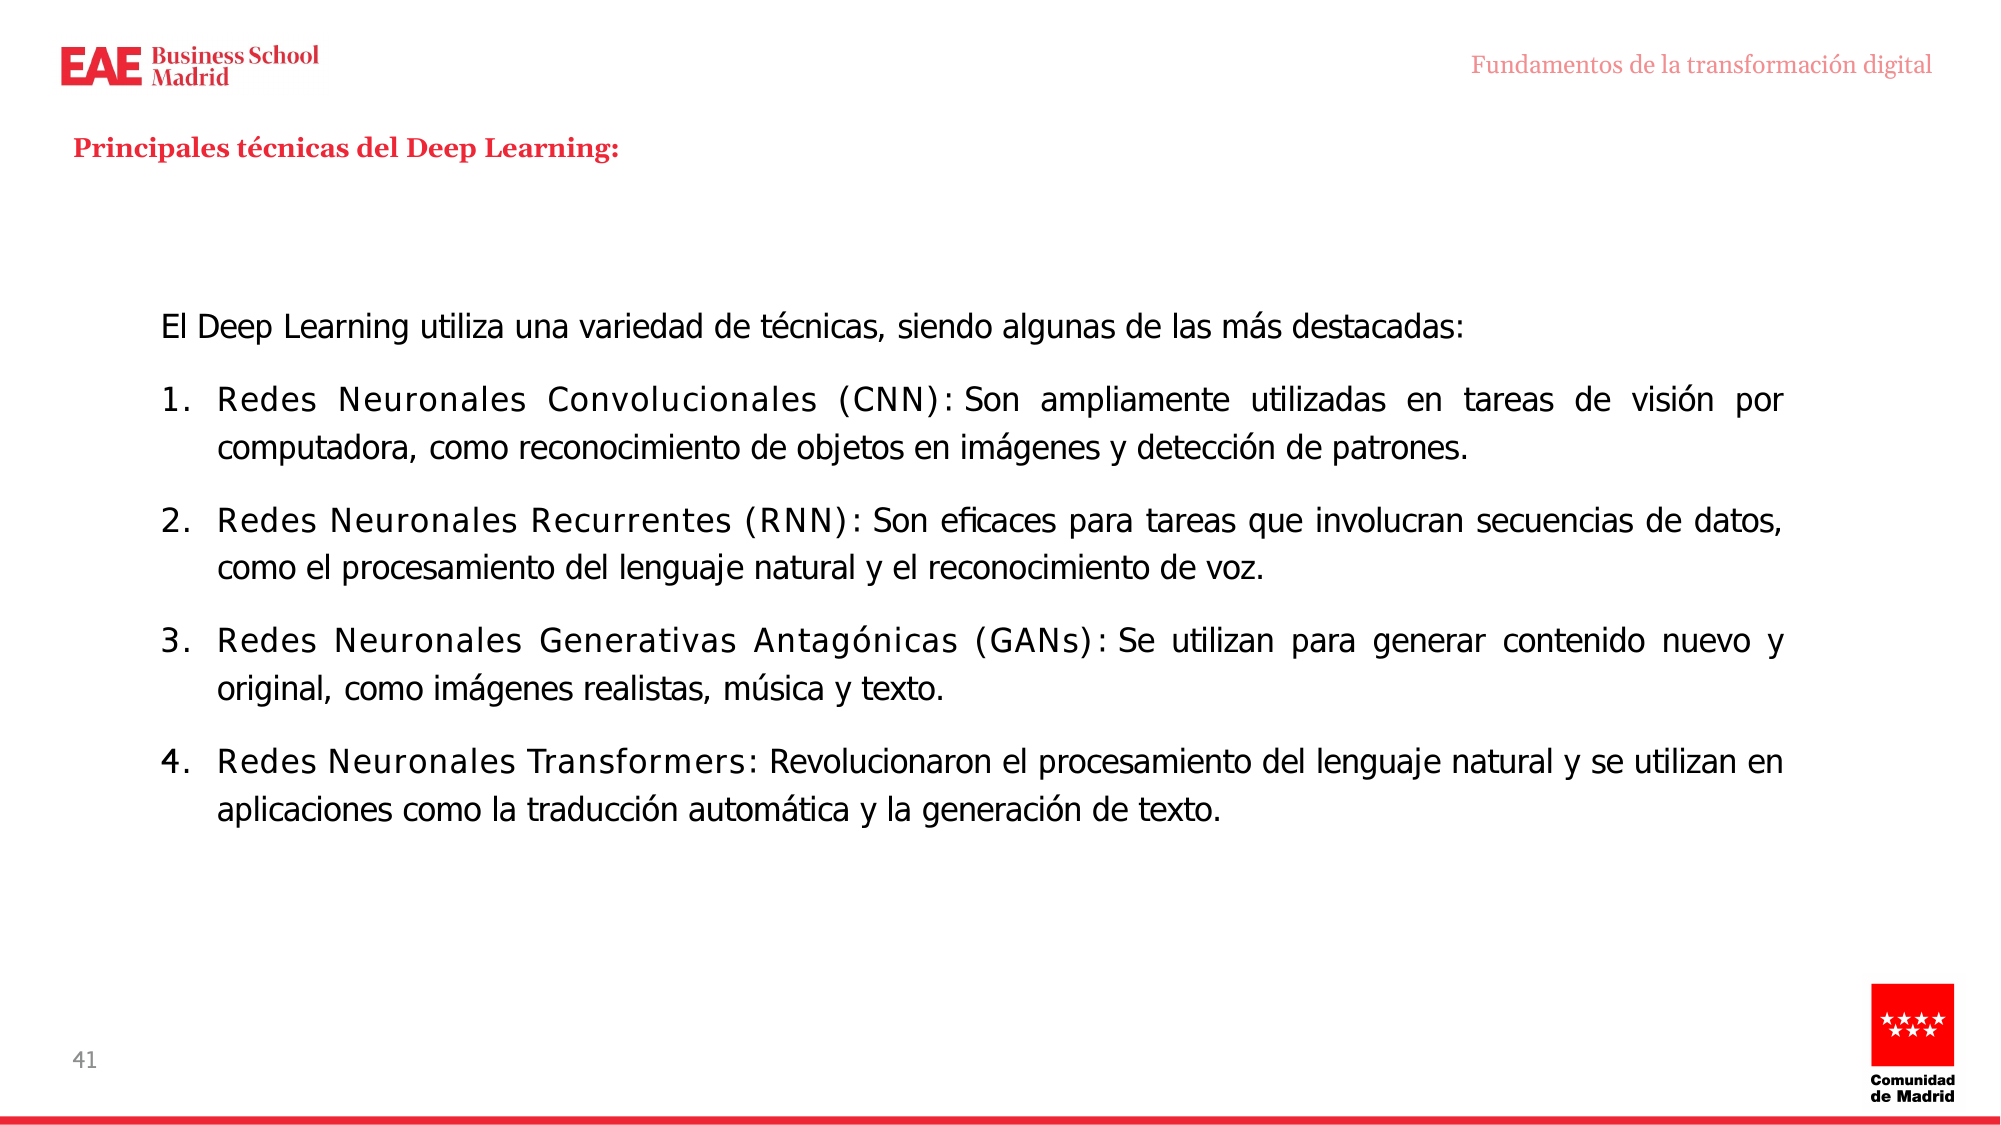

Fundamentos de la transformación digital
# Principales técnicas del Deep Learning:
El Deep Learning utiliza una variedad de técnicas, siendo algunas de las más destacadas:
Redes Neuronales Convolucionales (CNN): Son ampliamente utilizadas en tareas de visión por computadora, como reconocimiento de objetos en imágenes y detección de patrones.
Redes Neuronales Recurrentes (RNN): Son eficaces para tareas que involucran secuencias de datos, como el procesamiento del lenguaje natural y el reconocimiento de voz.
Redes Neuronales Generativas Antagónicas (GANs): Se utilizan para generar contenido nuevo y original, como imágenes realistas, música y texto.
Redes Neuronales Transformers: Revolucionaron el procesamiento del lenguaje natural y se utilizan en aplicaciones como la traducción automática y la generación de texto.
41